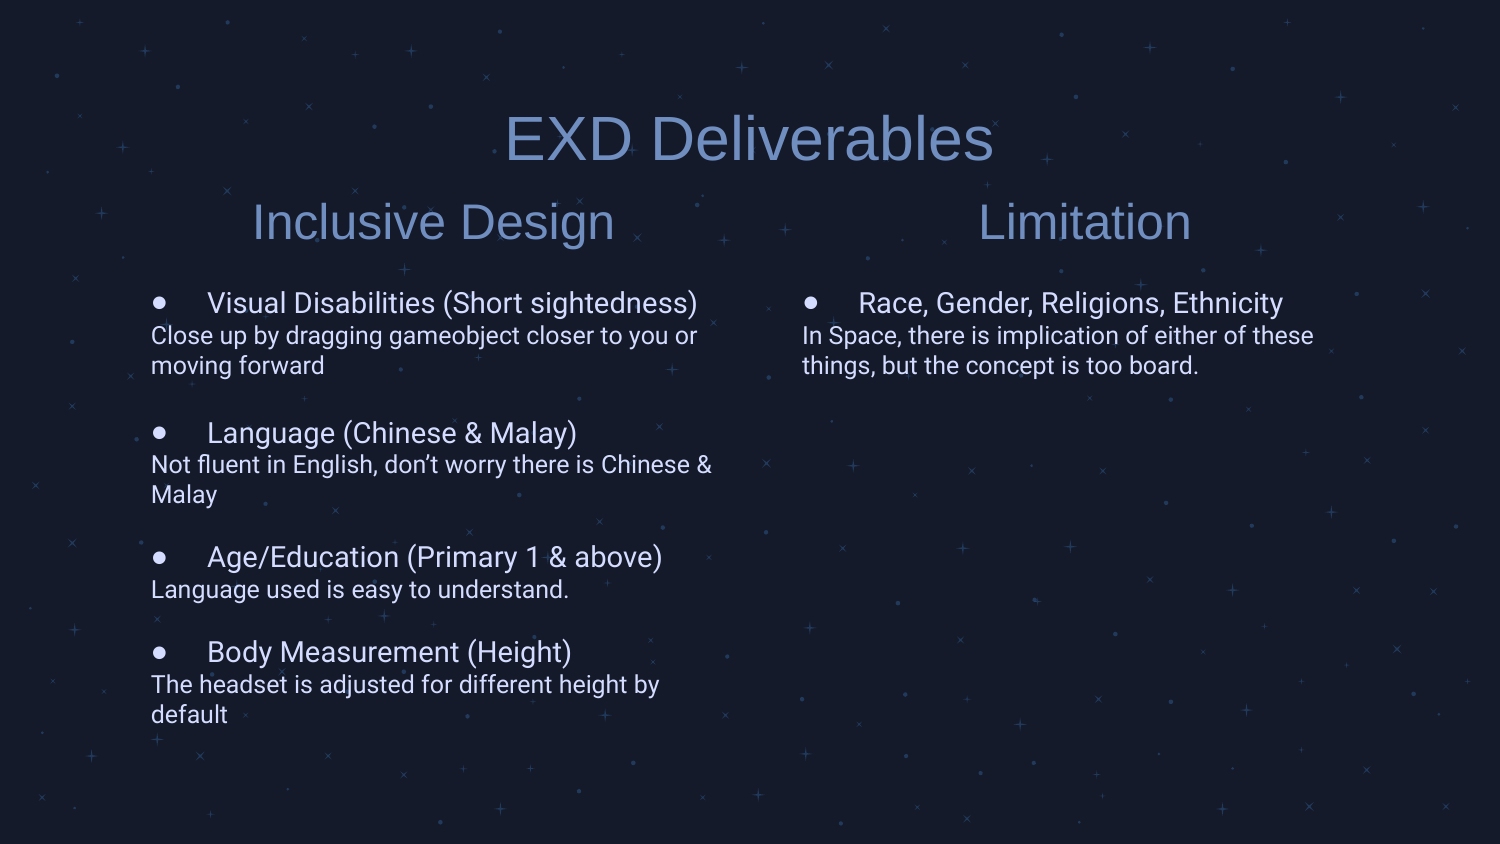

# EXD Deliverables
Inclusive Design

Visual Disabilities (Short sightedness)
Close up by dragging gameobject closer to you or moving forward

Language (Chinese & Malay)
Not fluent in English, don’t worry there is Chinese & Malay

Age/Education (Primary 1 & above)
Language used is easy to understand.

Body Measurement (Height)
The headset is adjusted for different height by default

Limitation

Race, Gender, Religions, Ethnicity
In Space, there is implication of either of these things, but the concept is too board.